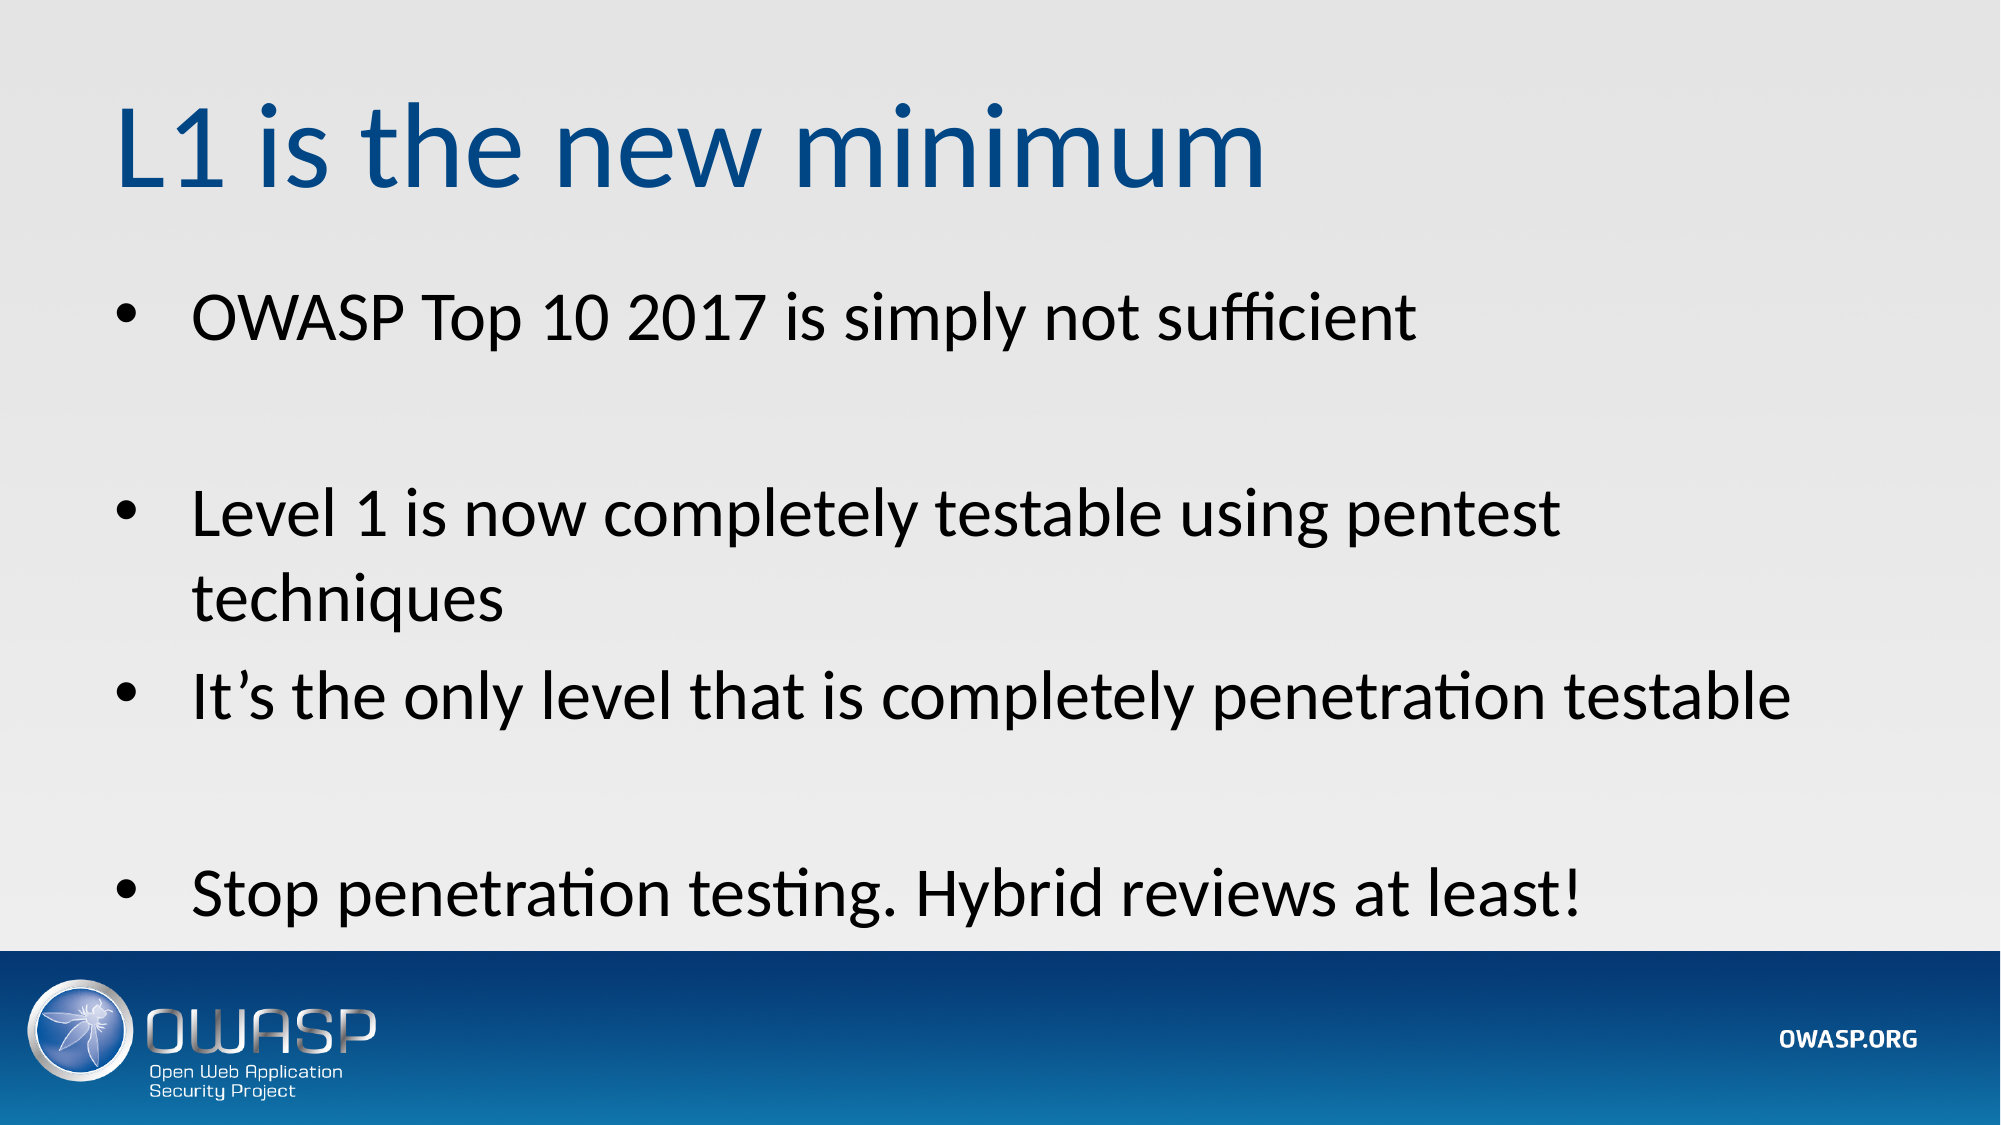

# L1 is the new minimum
OWASP Top 10 2017 is simply not sufficient

Level 1 is now completely testable using pentest techniques
It’s the only level that is completely penetration testable

Stop penetration testing. Hybrid reviews at least!